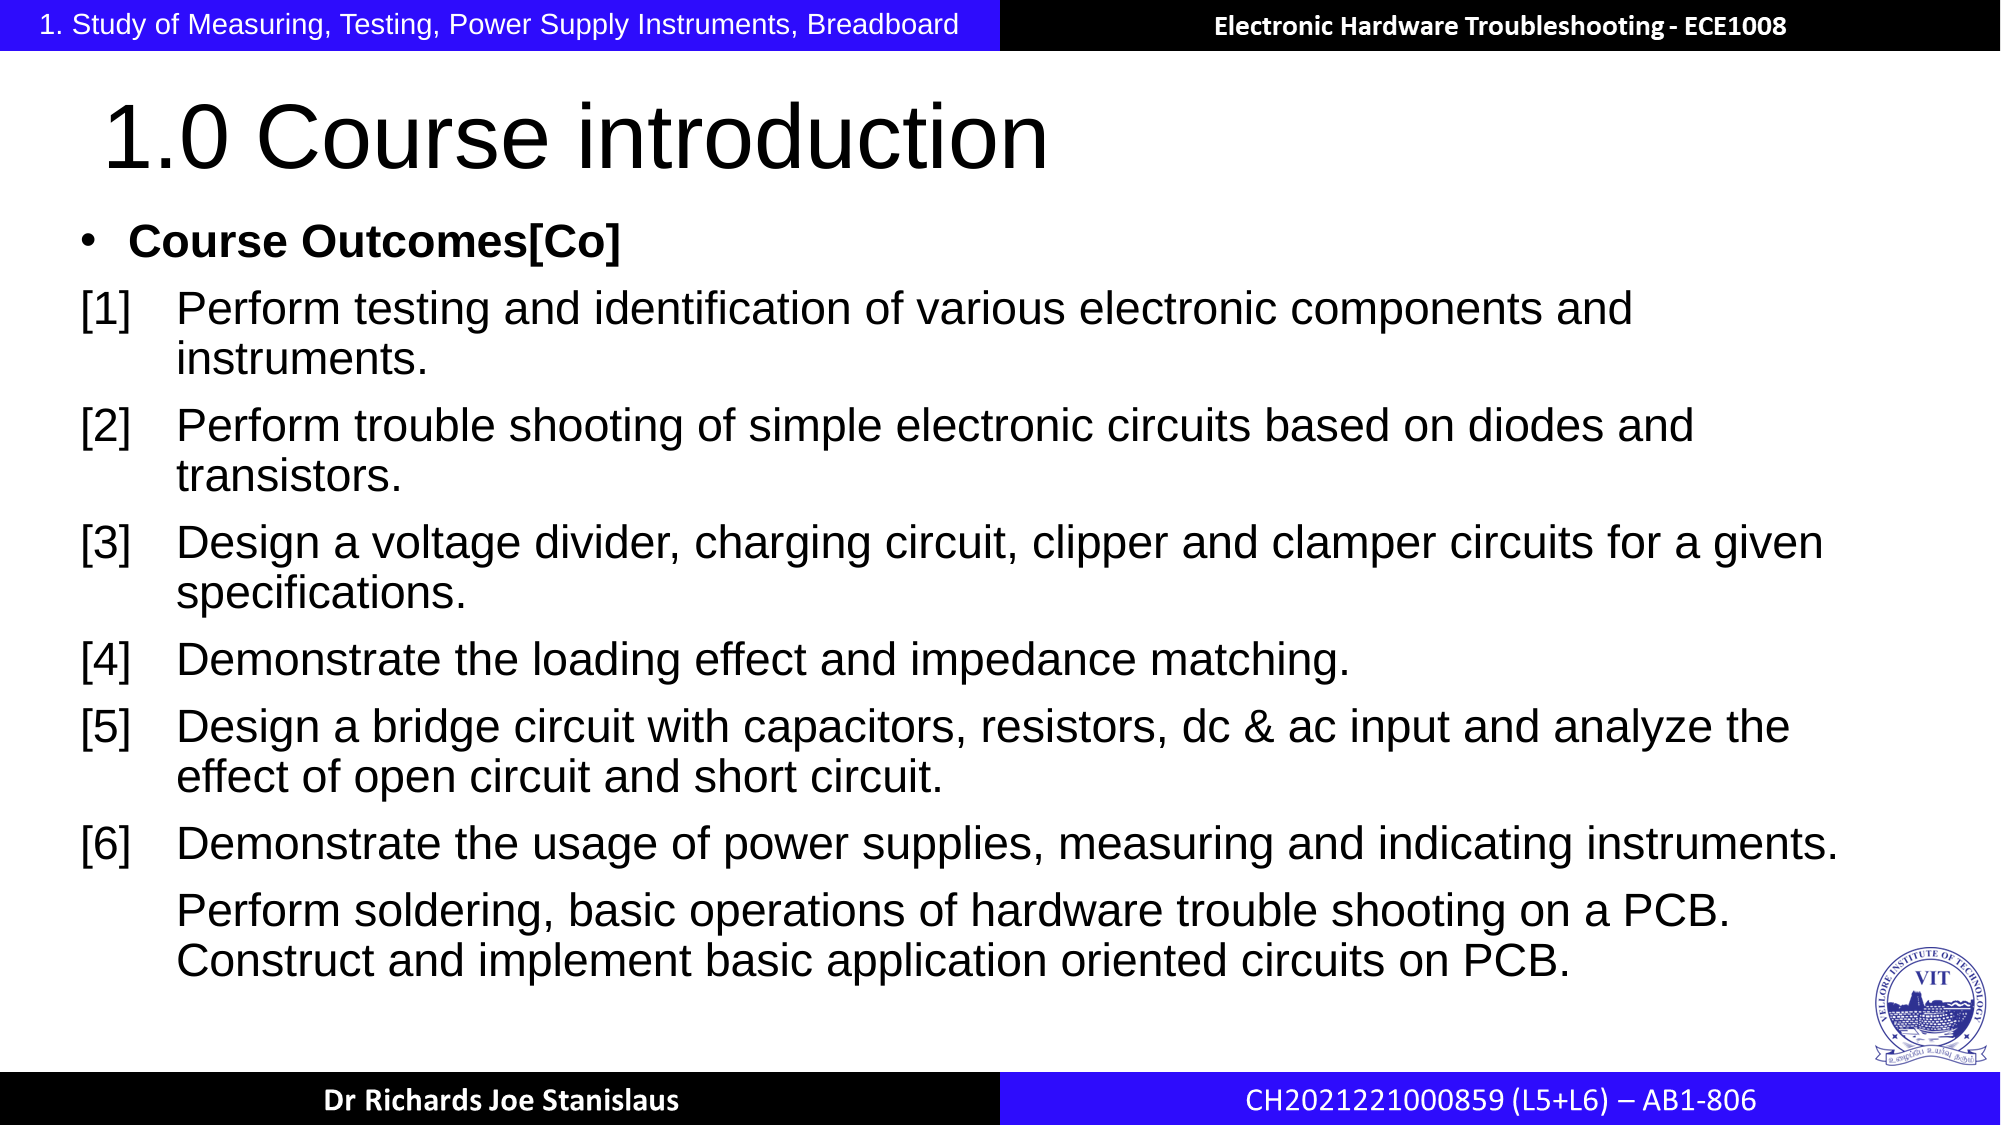

1. Study of Measuring, Testing, Power Supply Instruments, Breadboard
# 1.0 Course introduction
 Course Outcomes[Co]
[1]	Perform testing and identification of various electronic components and instruments.
[2]	Perform trouble shooting of simple electronic circuits based on diodes and transistors.
[3]	Design a voltage divider, charging circuit, clipper and clamper circuits for a given specifications.
[4]	Demonstrate the loading effect and impedance matching.
[5]	Design a bridge circuit with capacitors, resistors, dc & ac input and analyze the effect of open circuit and short circuit.
[6]	Demonstrate the usage of power supplies, measuring and indicating instruments.
	Perform soldering, basic operations of hardware trouble shooting on a PCB. Construct and implement basic application oriented circuits on PCB.